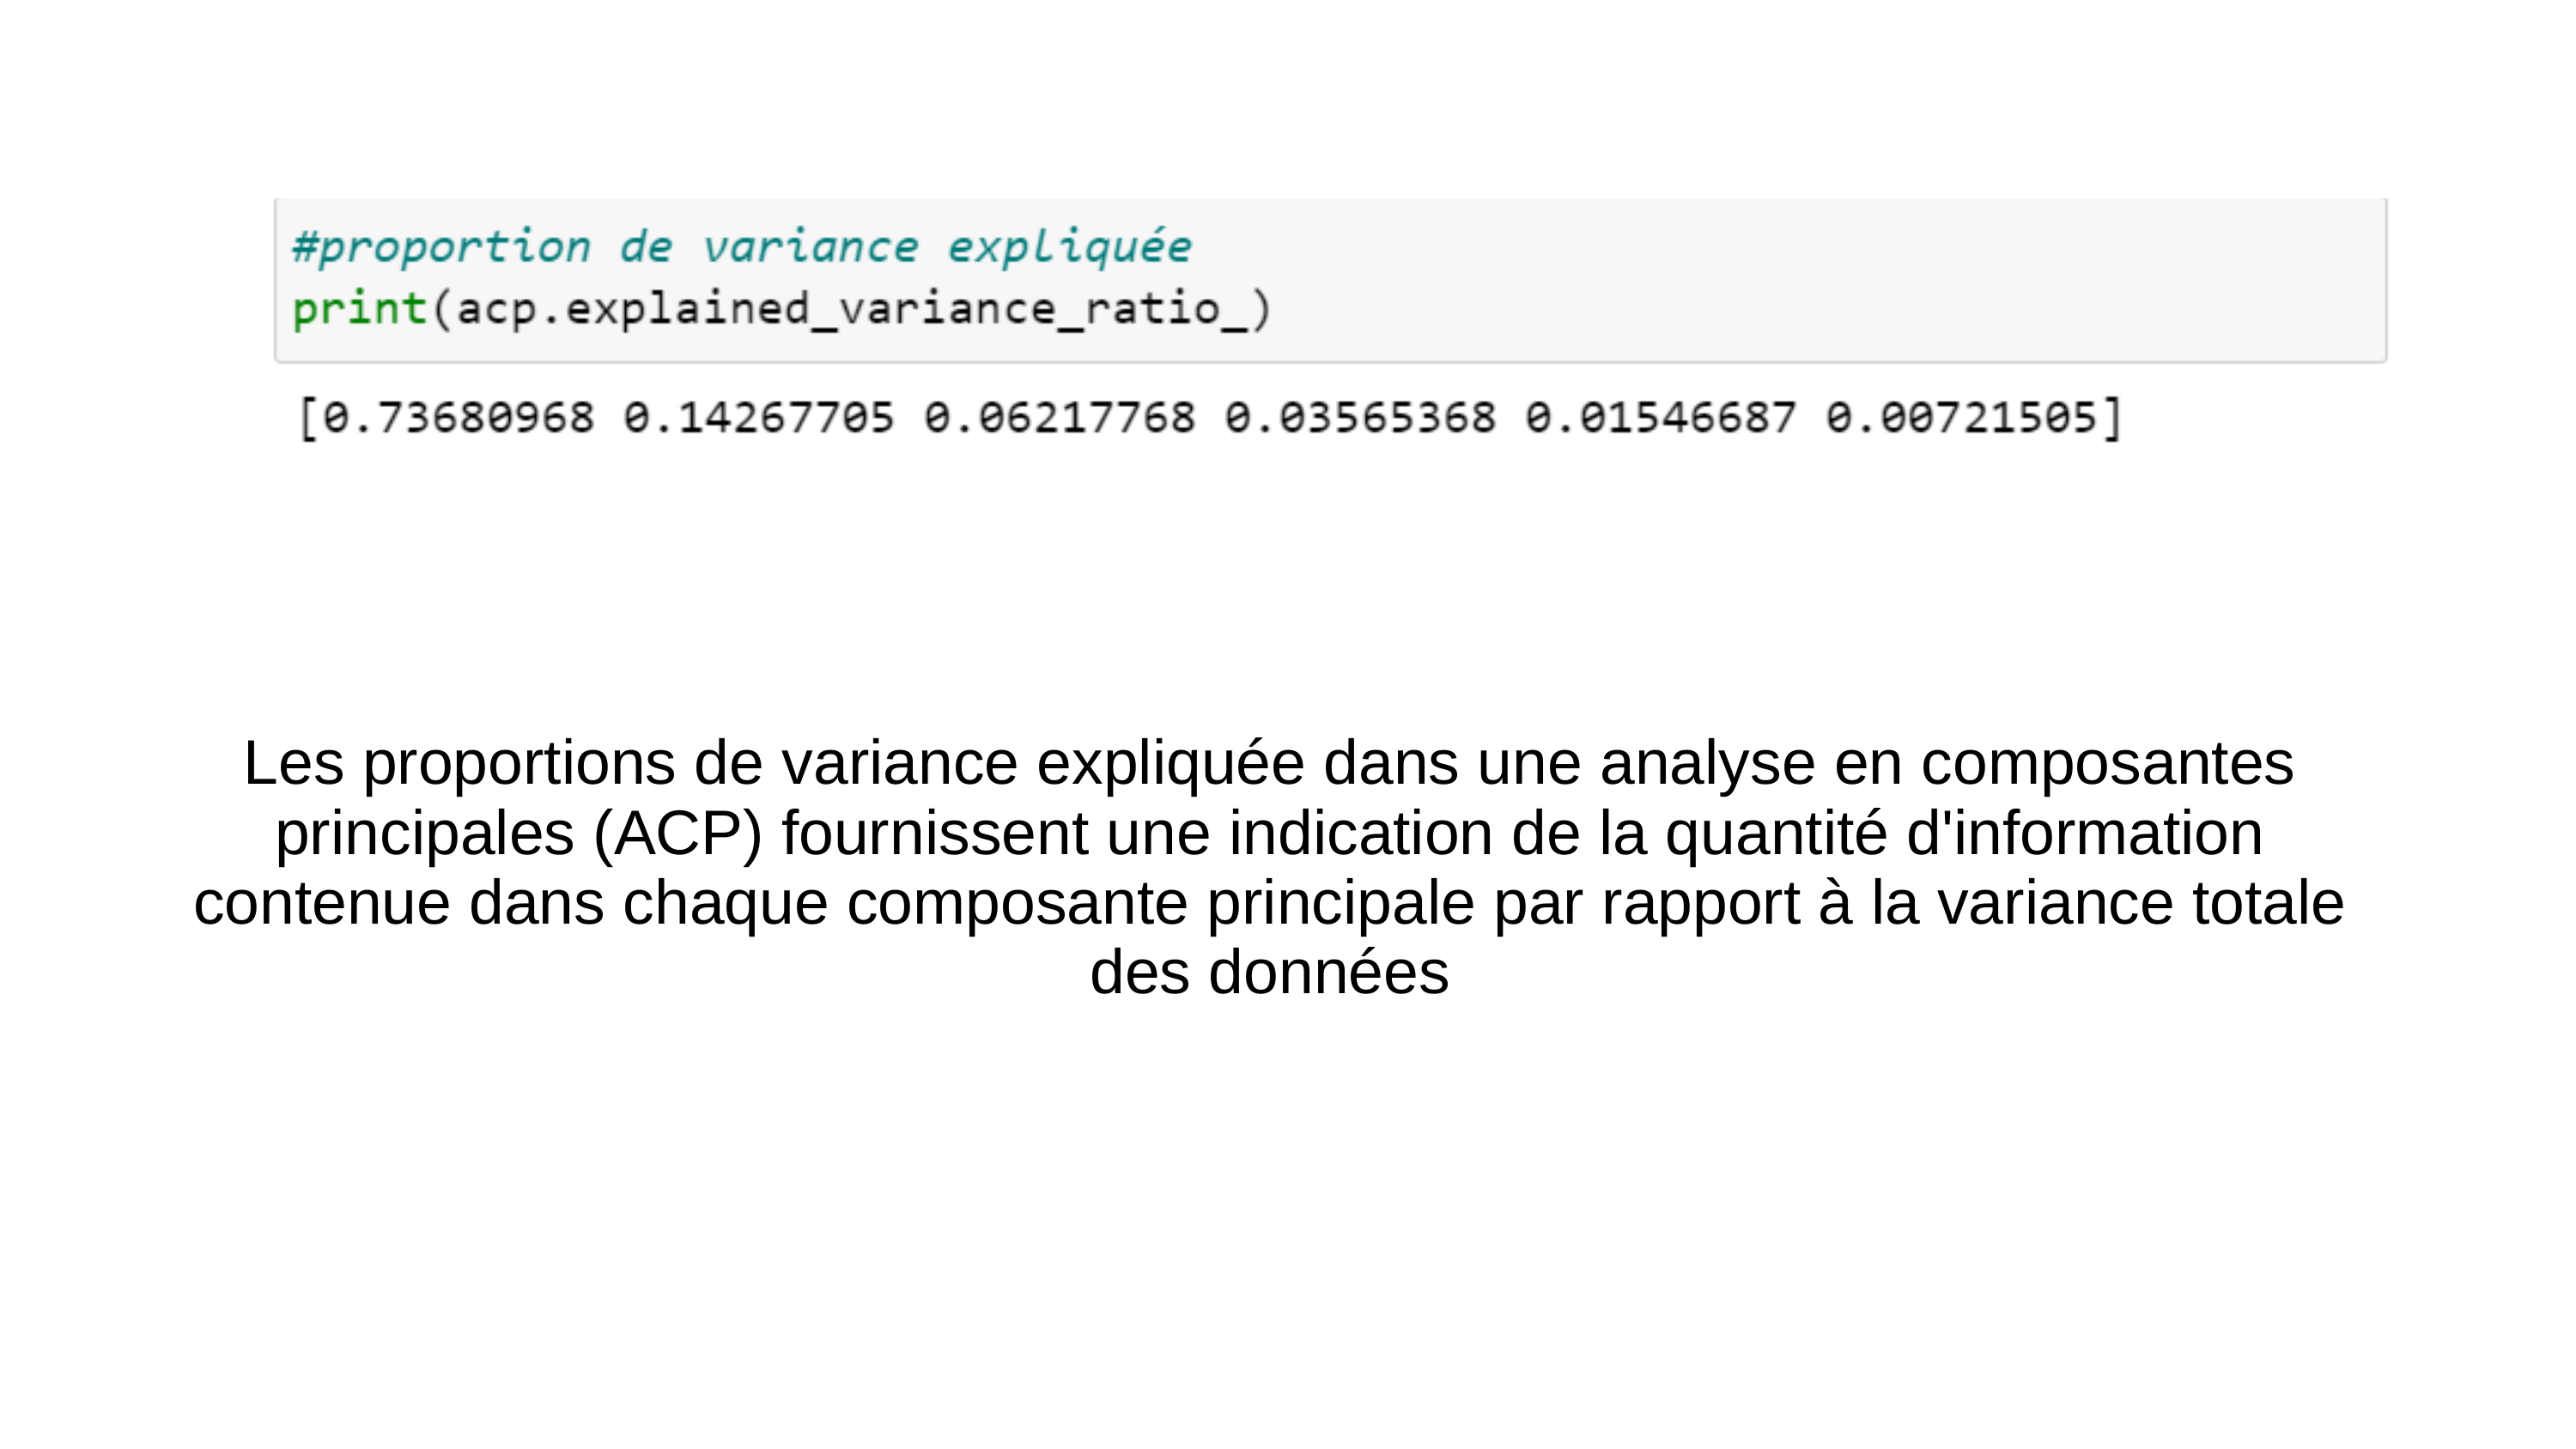

Les proportions de variance expliquée dans une analyse en composantes principales (ACP) fournissent une indication de la quantité d'information contenue dans chaque composante principale par rapport à la variance totale des données